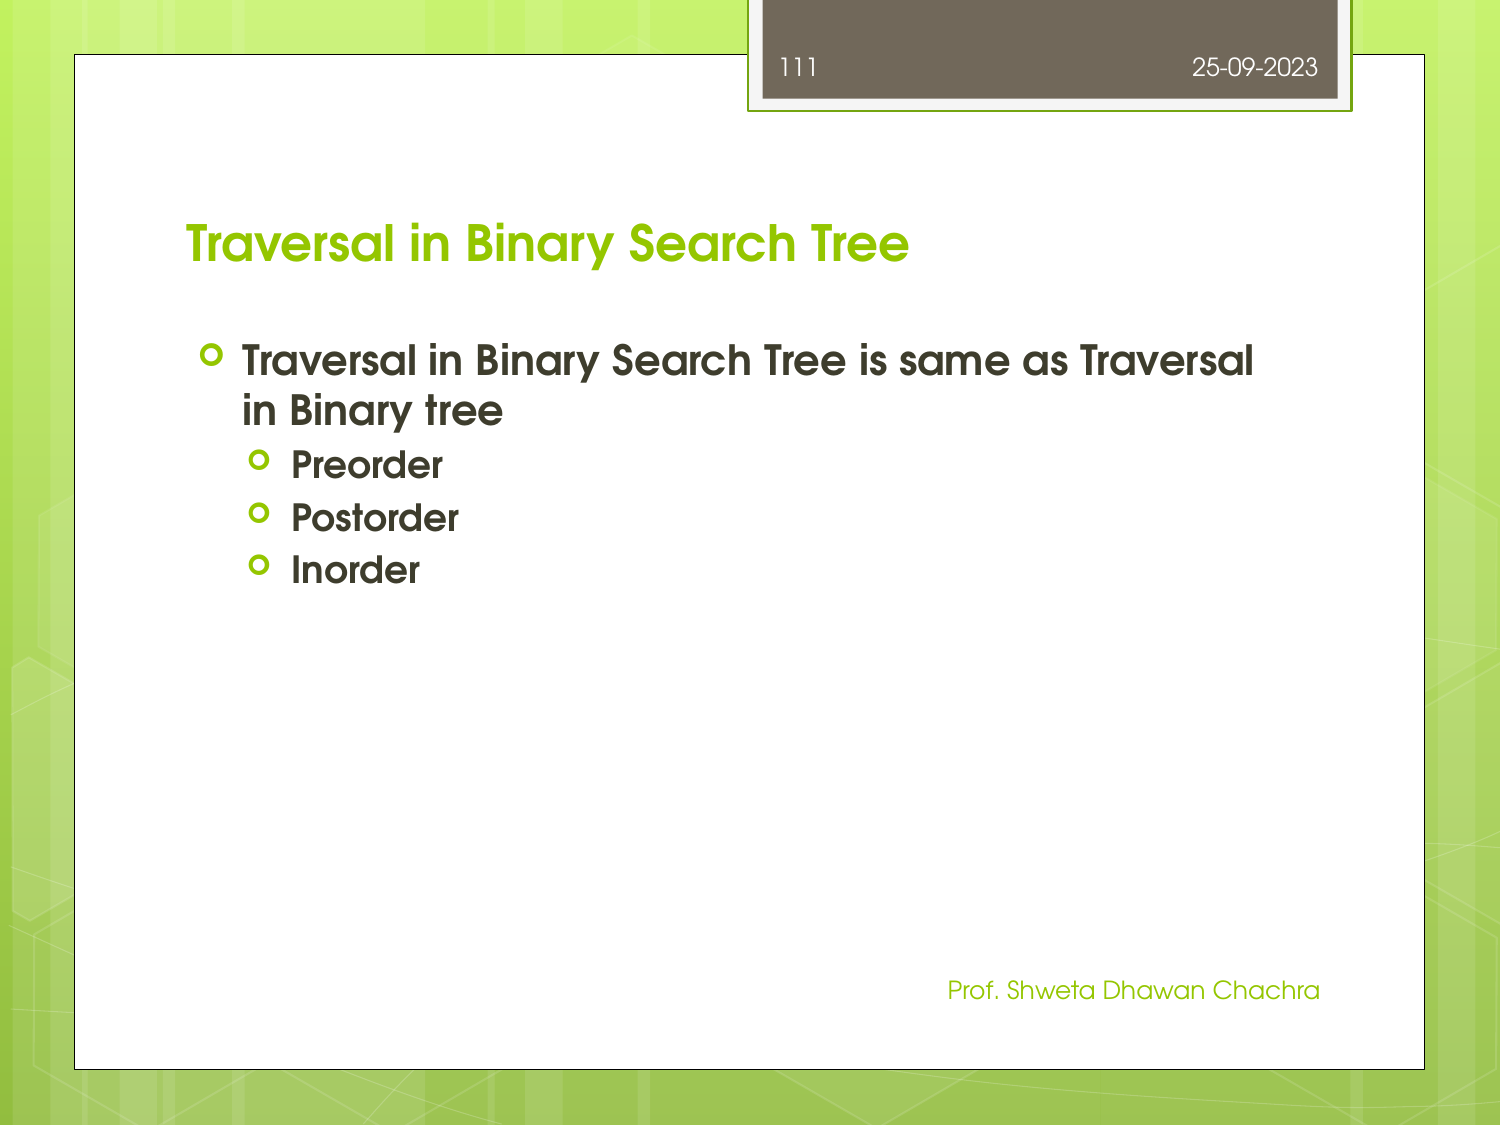

111
25-09-2023
# Traversal in Binary Search Tree
Traversal in Binary Search Tree is same as Traversal in Binary tree
Preorder
Postorder
Inorder
Prof. Shweta Dhawan Chachra